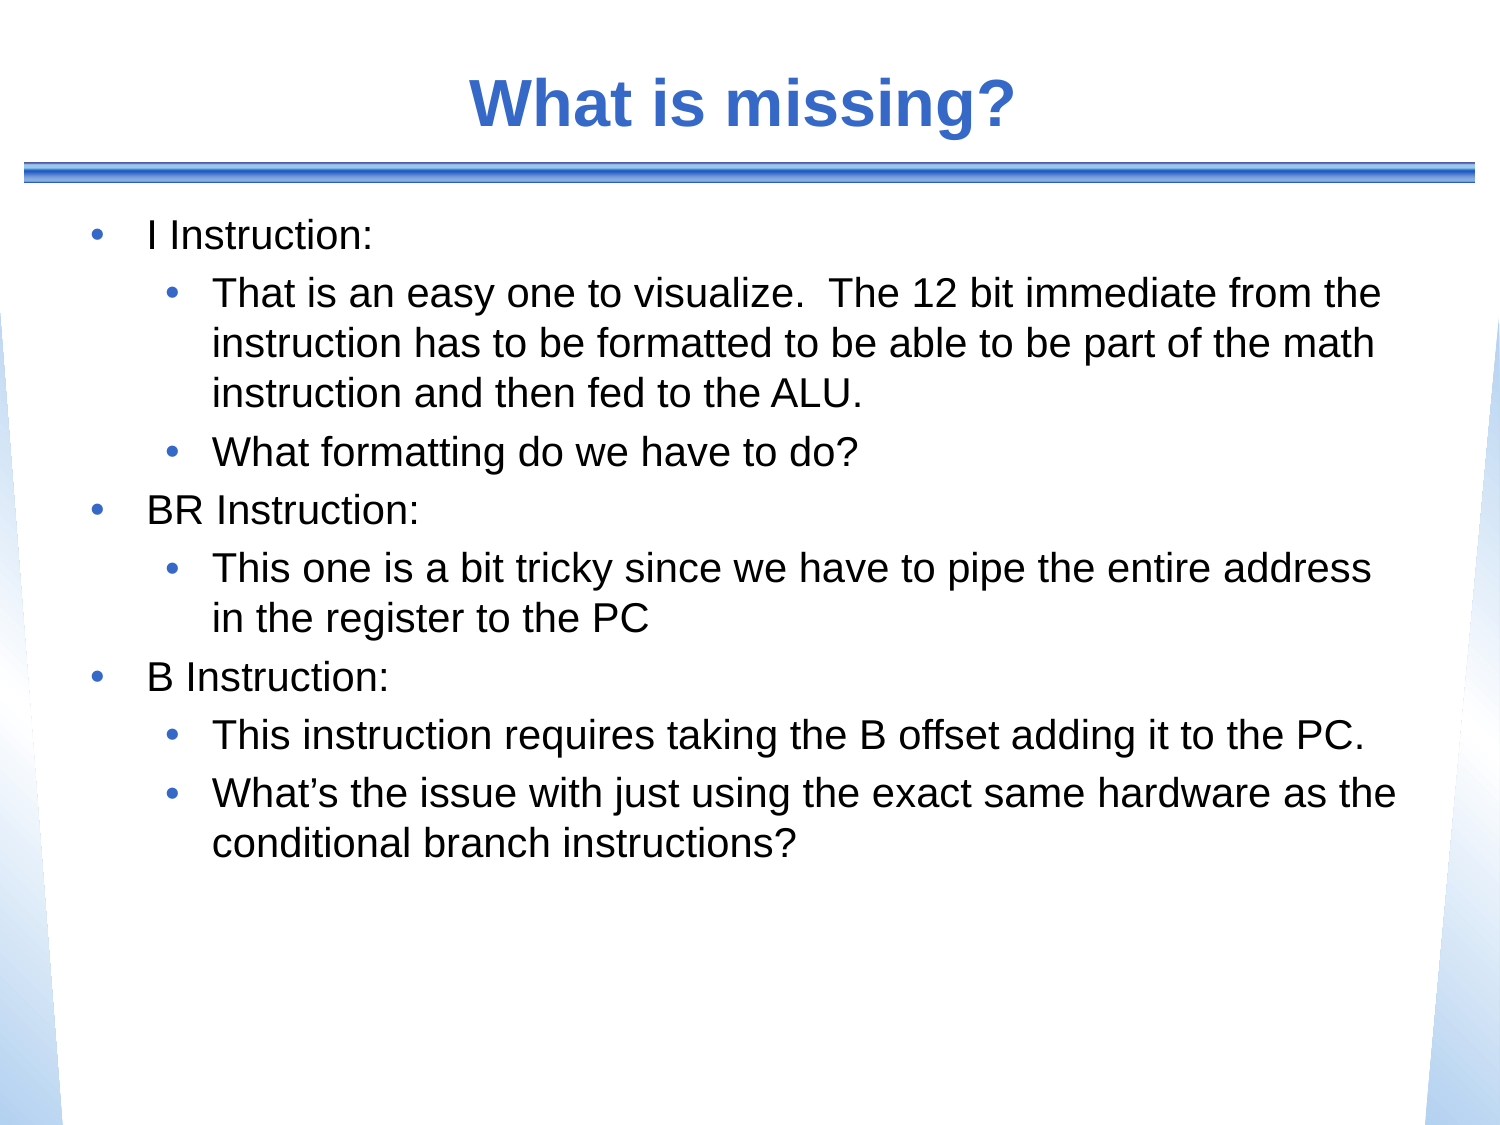

# What is missing?
I Instruction:
That is an easy one to visualize.  The 12 bit immediate from the instruction has to be formatted to be able to be part of the math instruction and then fed to the ALU.
What formatting do we have to do?
BR Instruction:
This one is a bit tricky since we have to pipe the entire address in the register to the PC
B Instruction:
This instruction requires taking the B offset adding it to the PC.
What’s the issue with just using the exact same hardware as the conditional branch instructions?